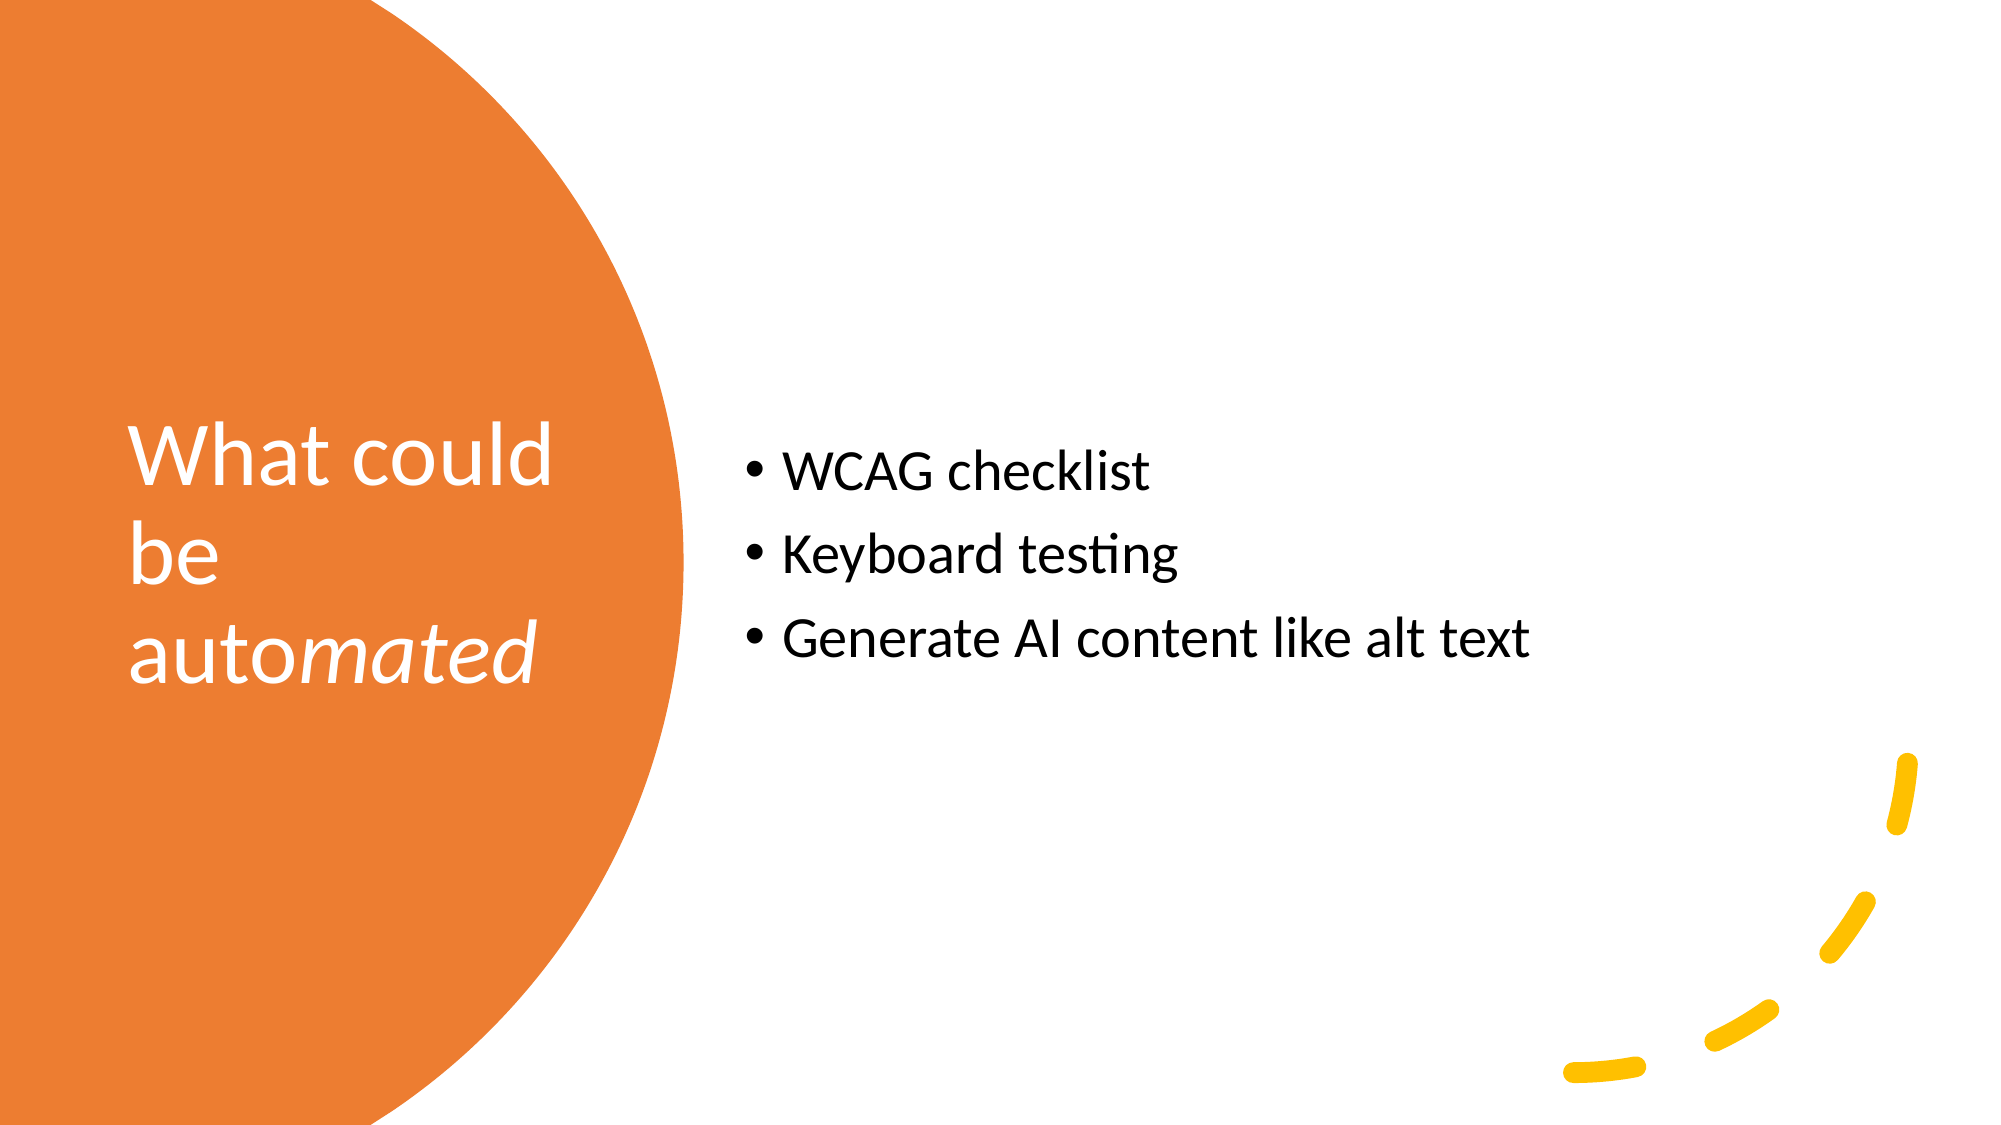

WCAG checklist
Keyboard testing
Generate AI content like alt text
# What could be automated